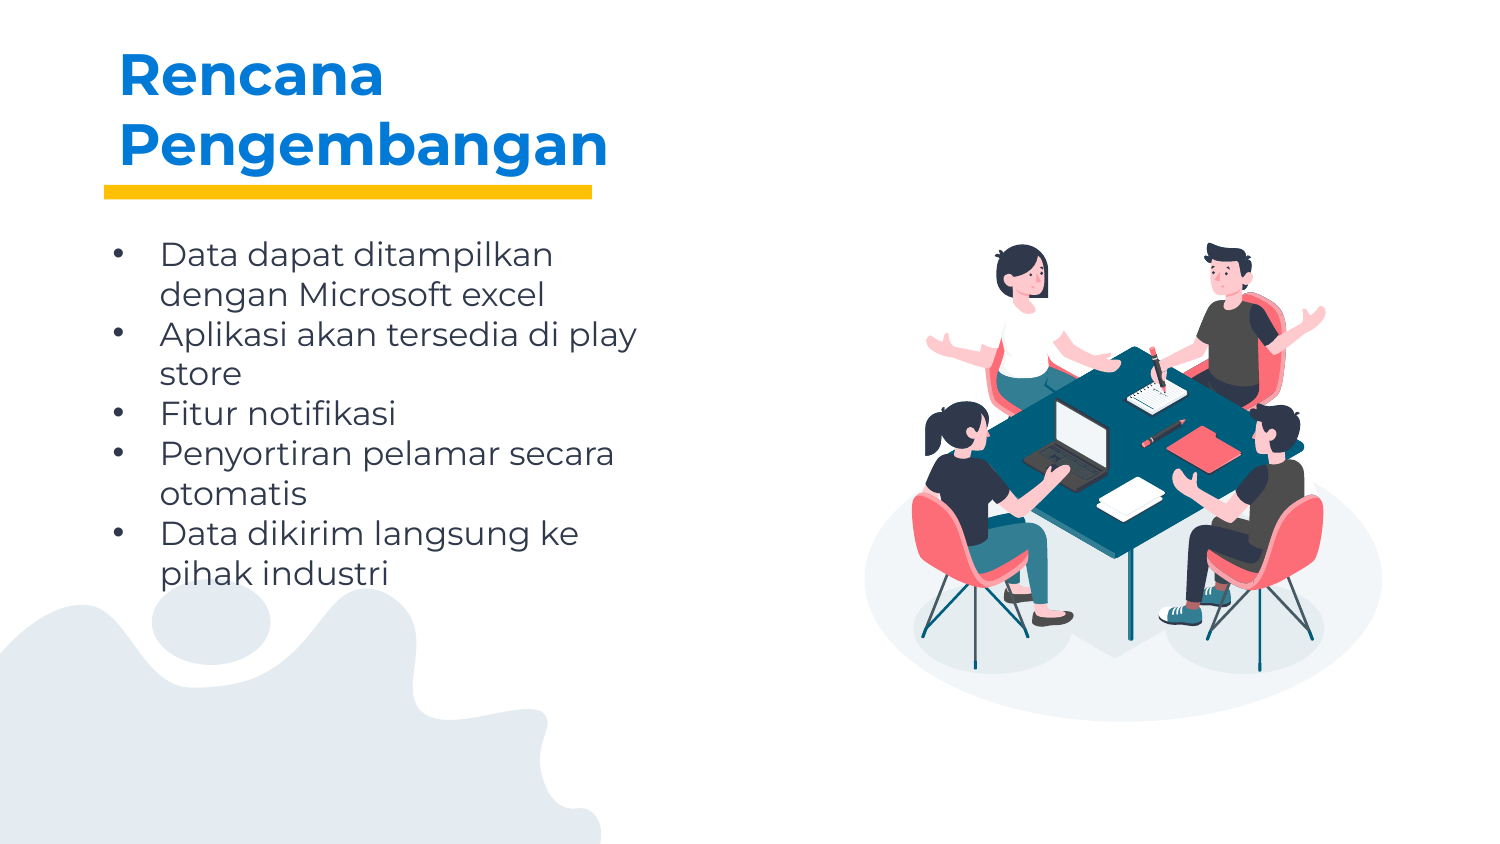

# Rencana Pengembangan

Data dapat ditampilkan dengan Microsoft excel
Aplikasi akan tersedia di play store
Fitur notifikasi
Penyortiran pelamar secara otomatis
Data dikirim langsung ke pihak industri